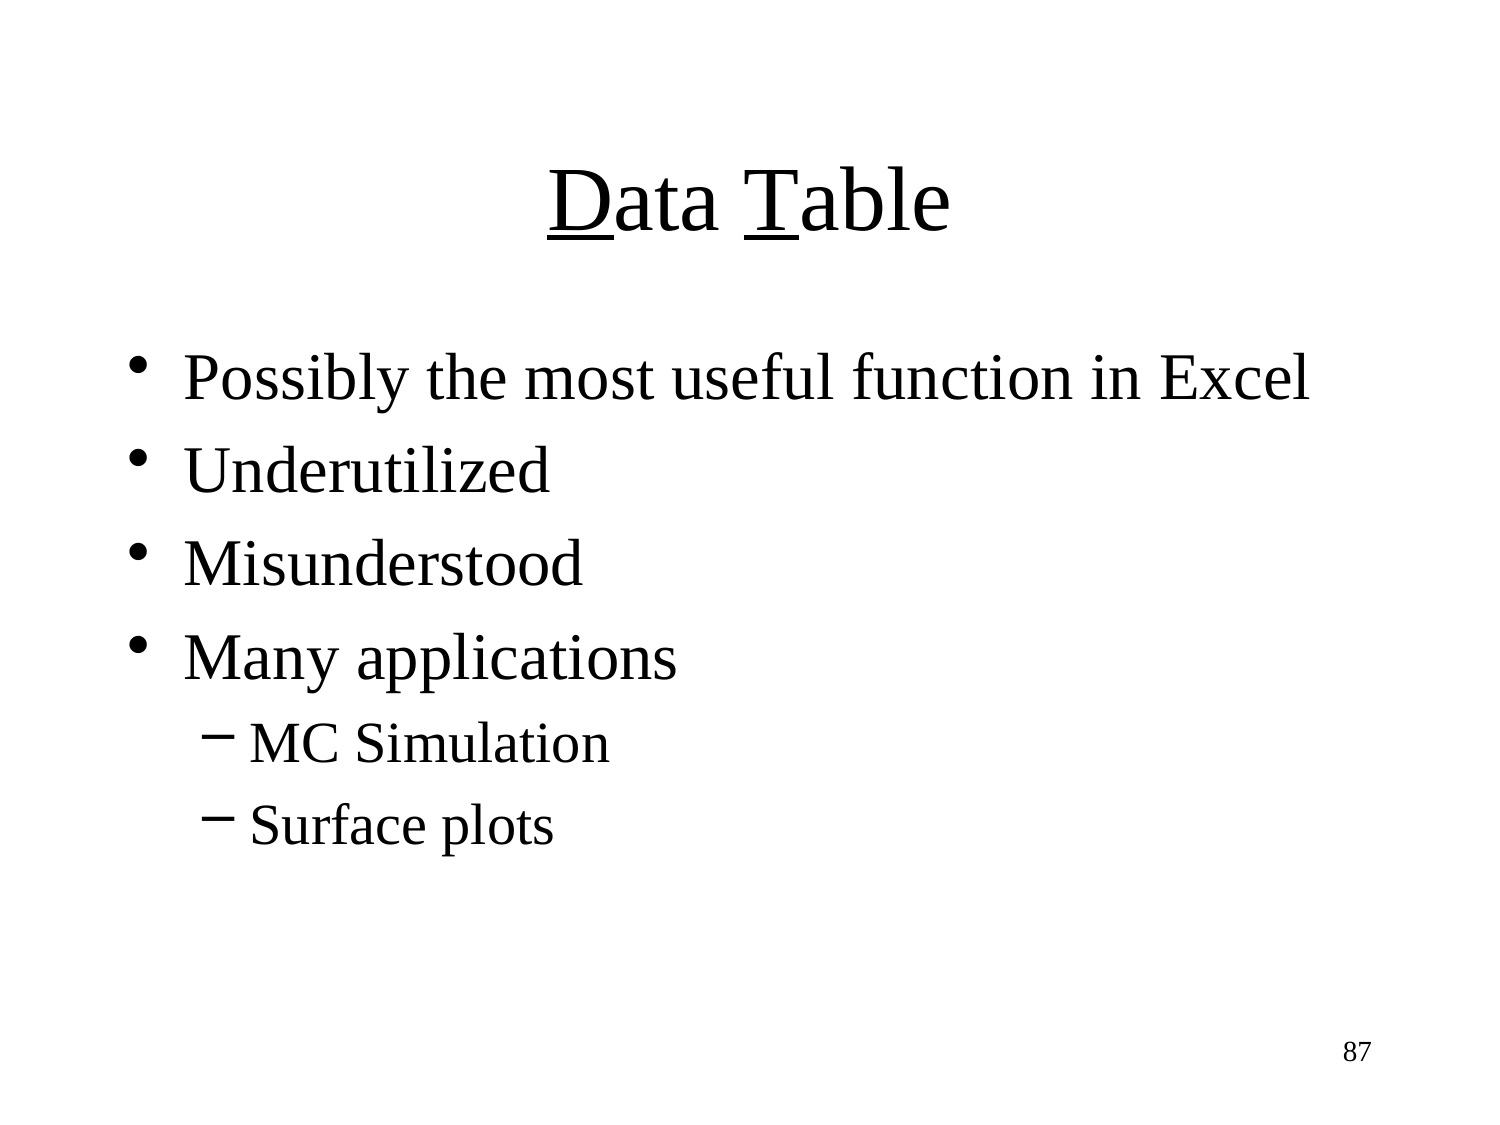

# Data Table
Possibly the most useful function in Excel
Underutilized
Misunderstood
Many applications
MC Simulation
Surface plots
87